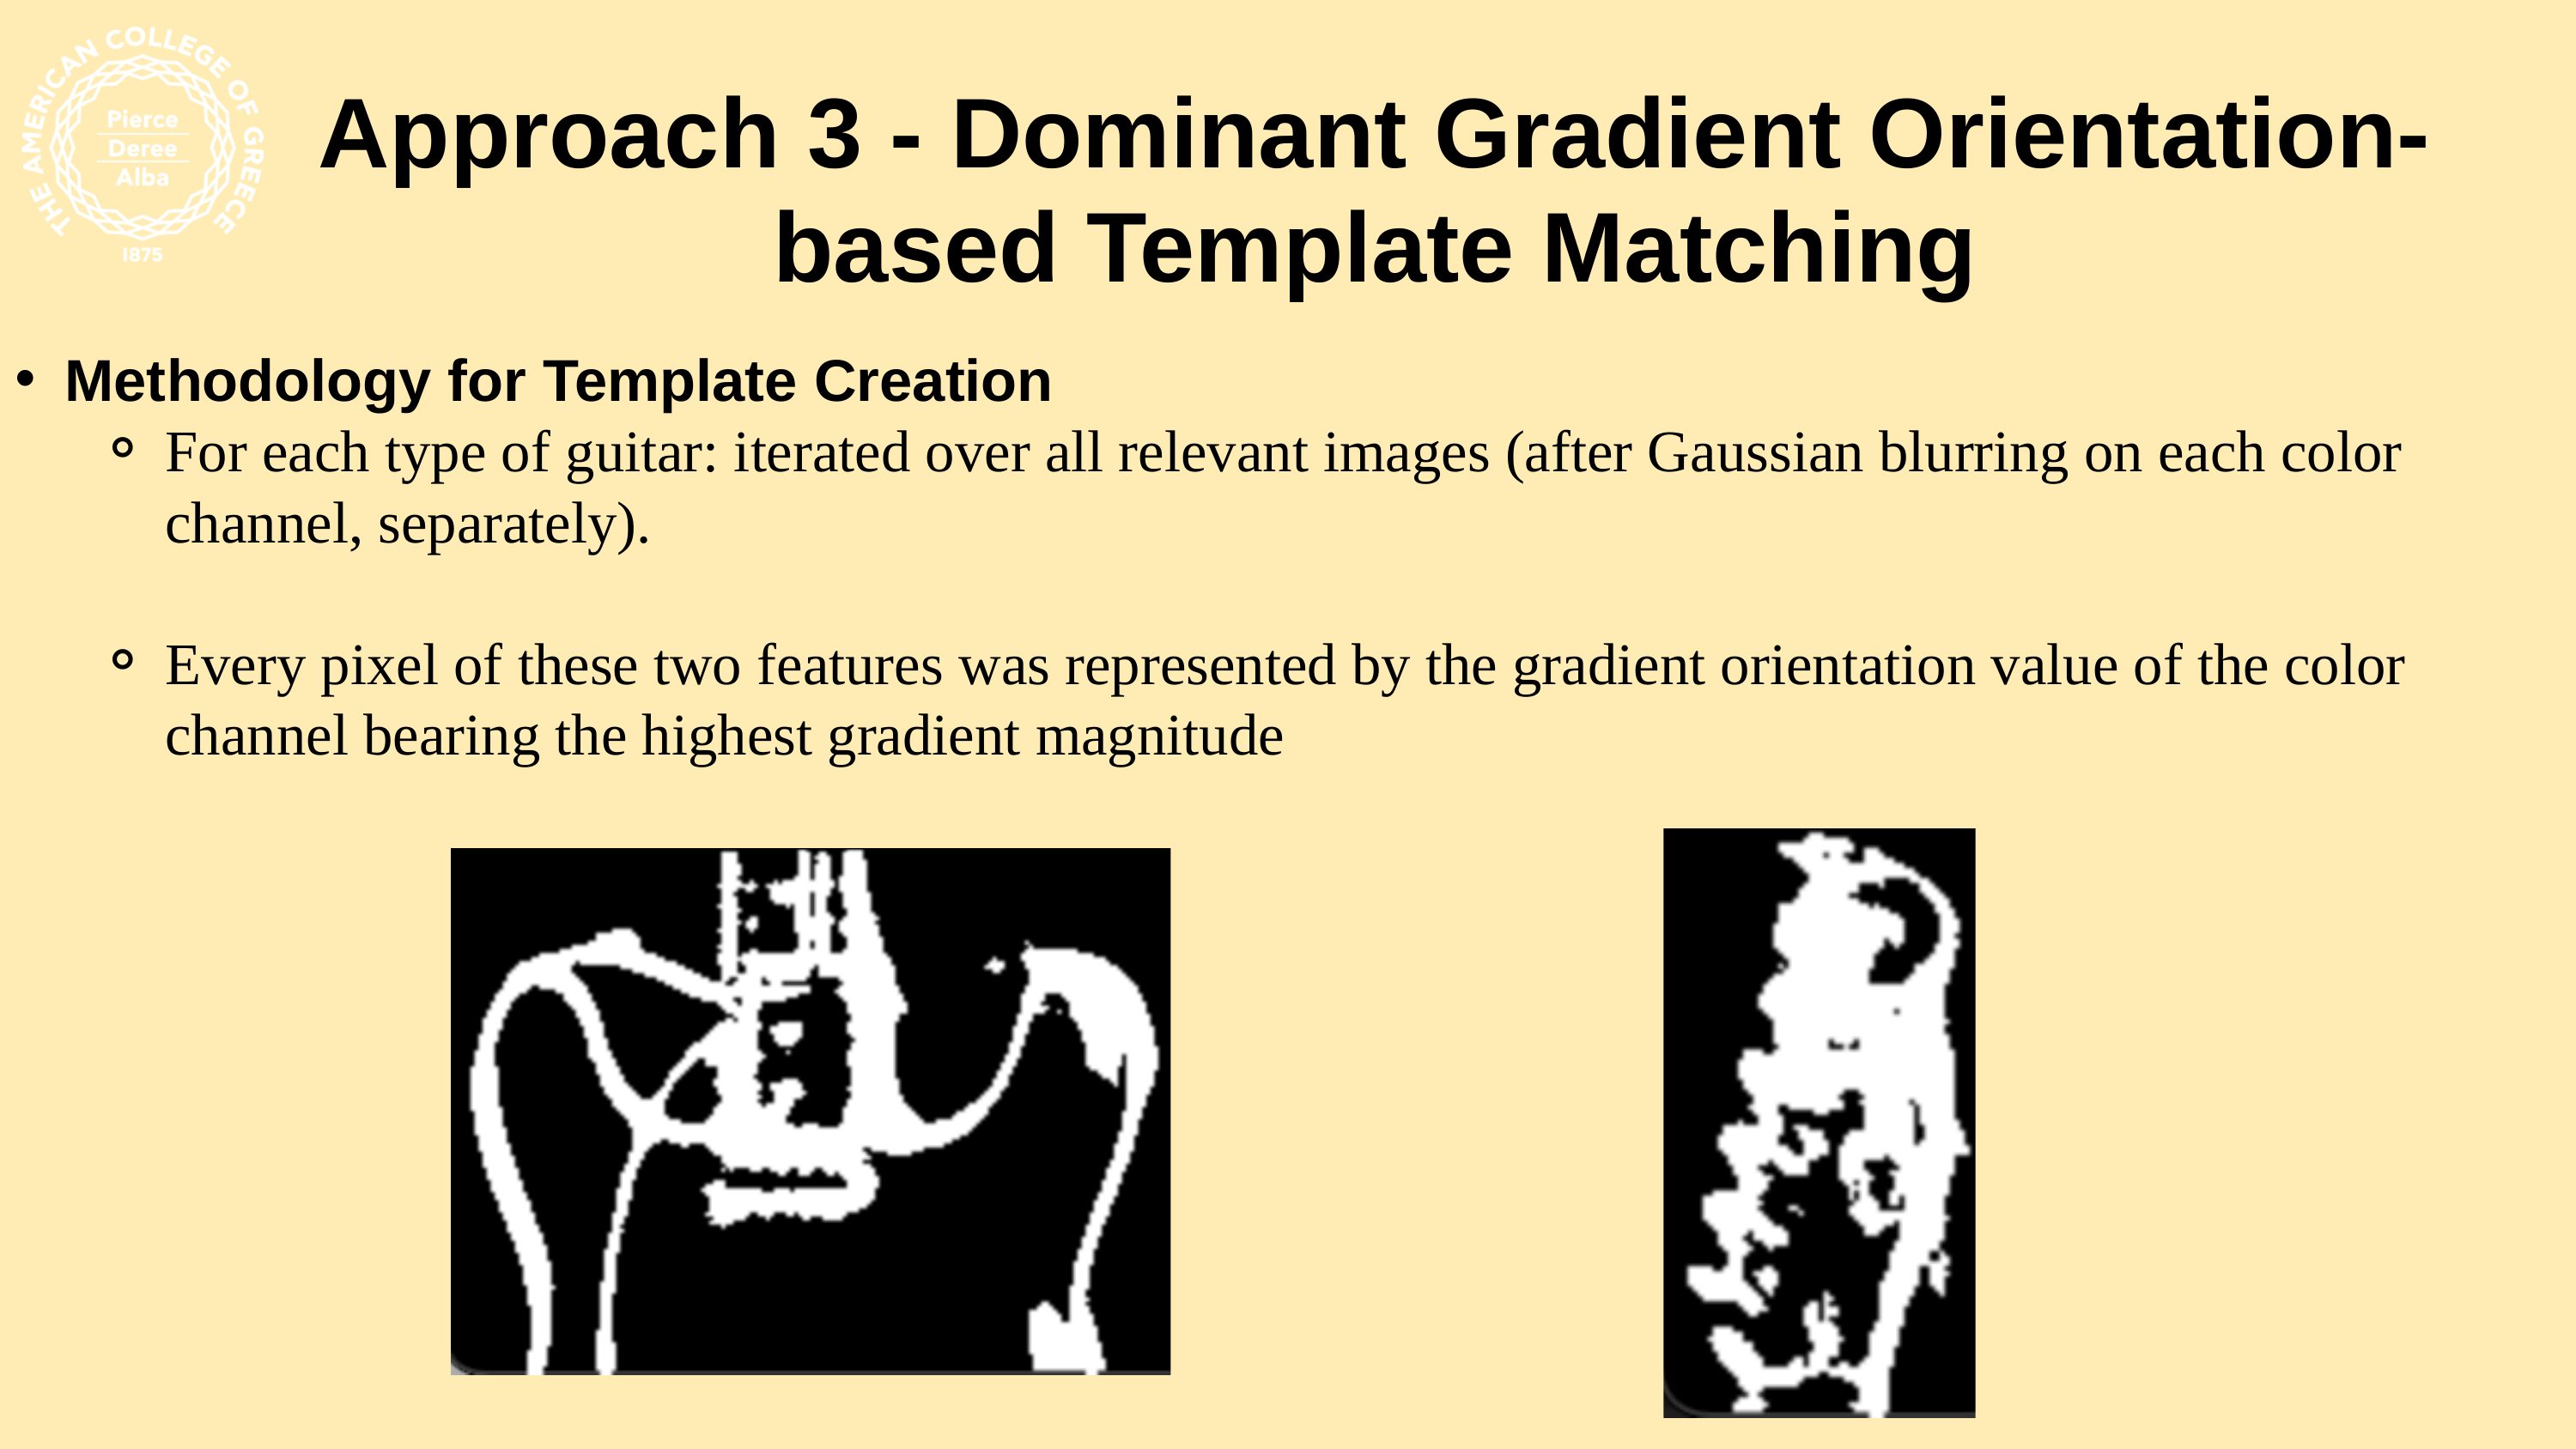

Approach 3 - Dominant Gradient Orientation-based Template Matching
Methodology for Template Creation
For each type of guitar: iterated over all relevant images (after Gaussian blurring on each color channel, separately).

Every pixel of these two features was represented by the gradient orientation value of the color channel bearing the highest gradient magnitude